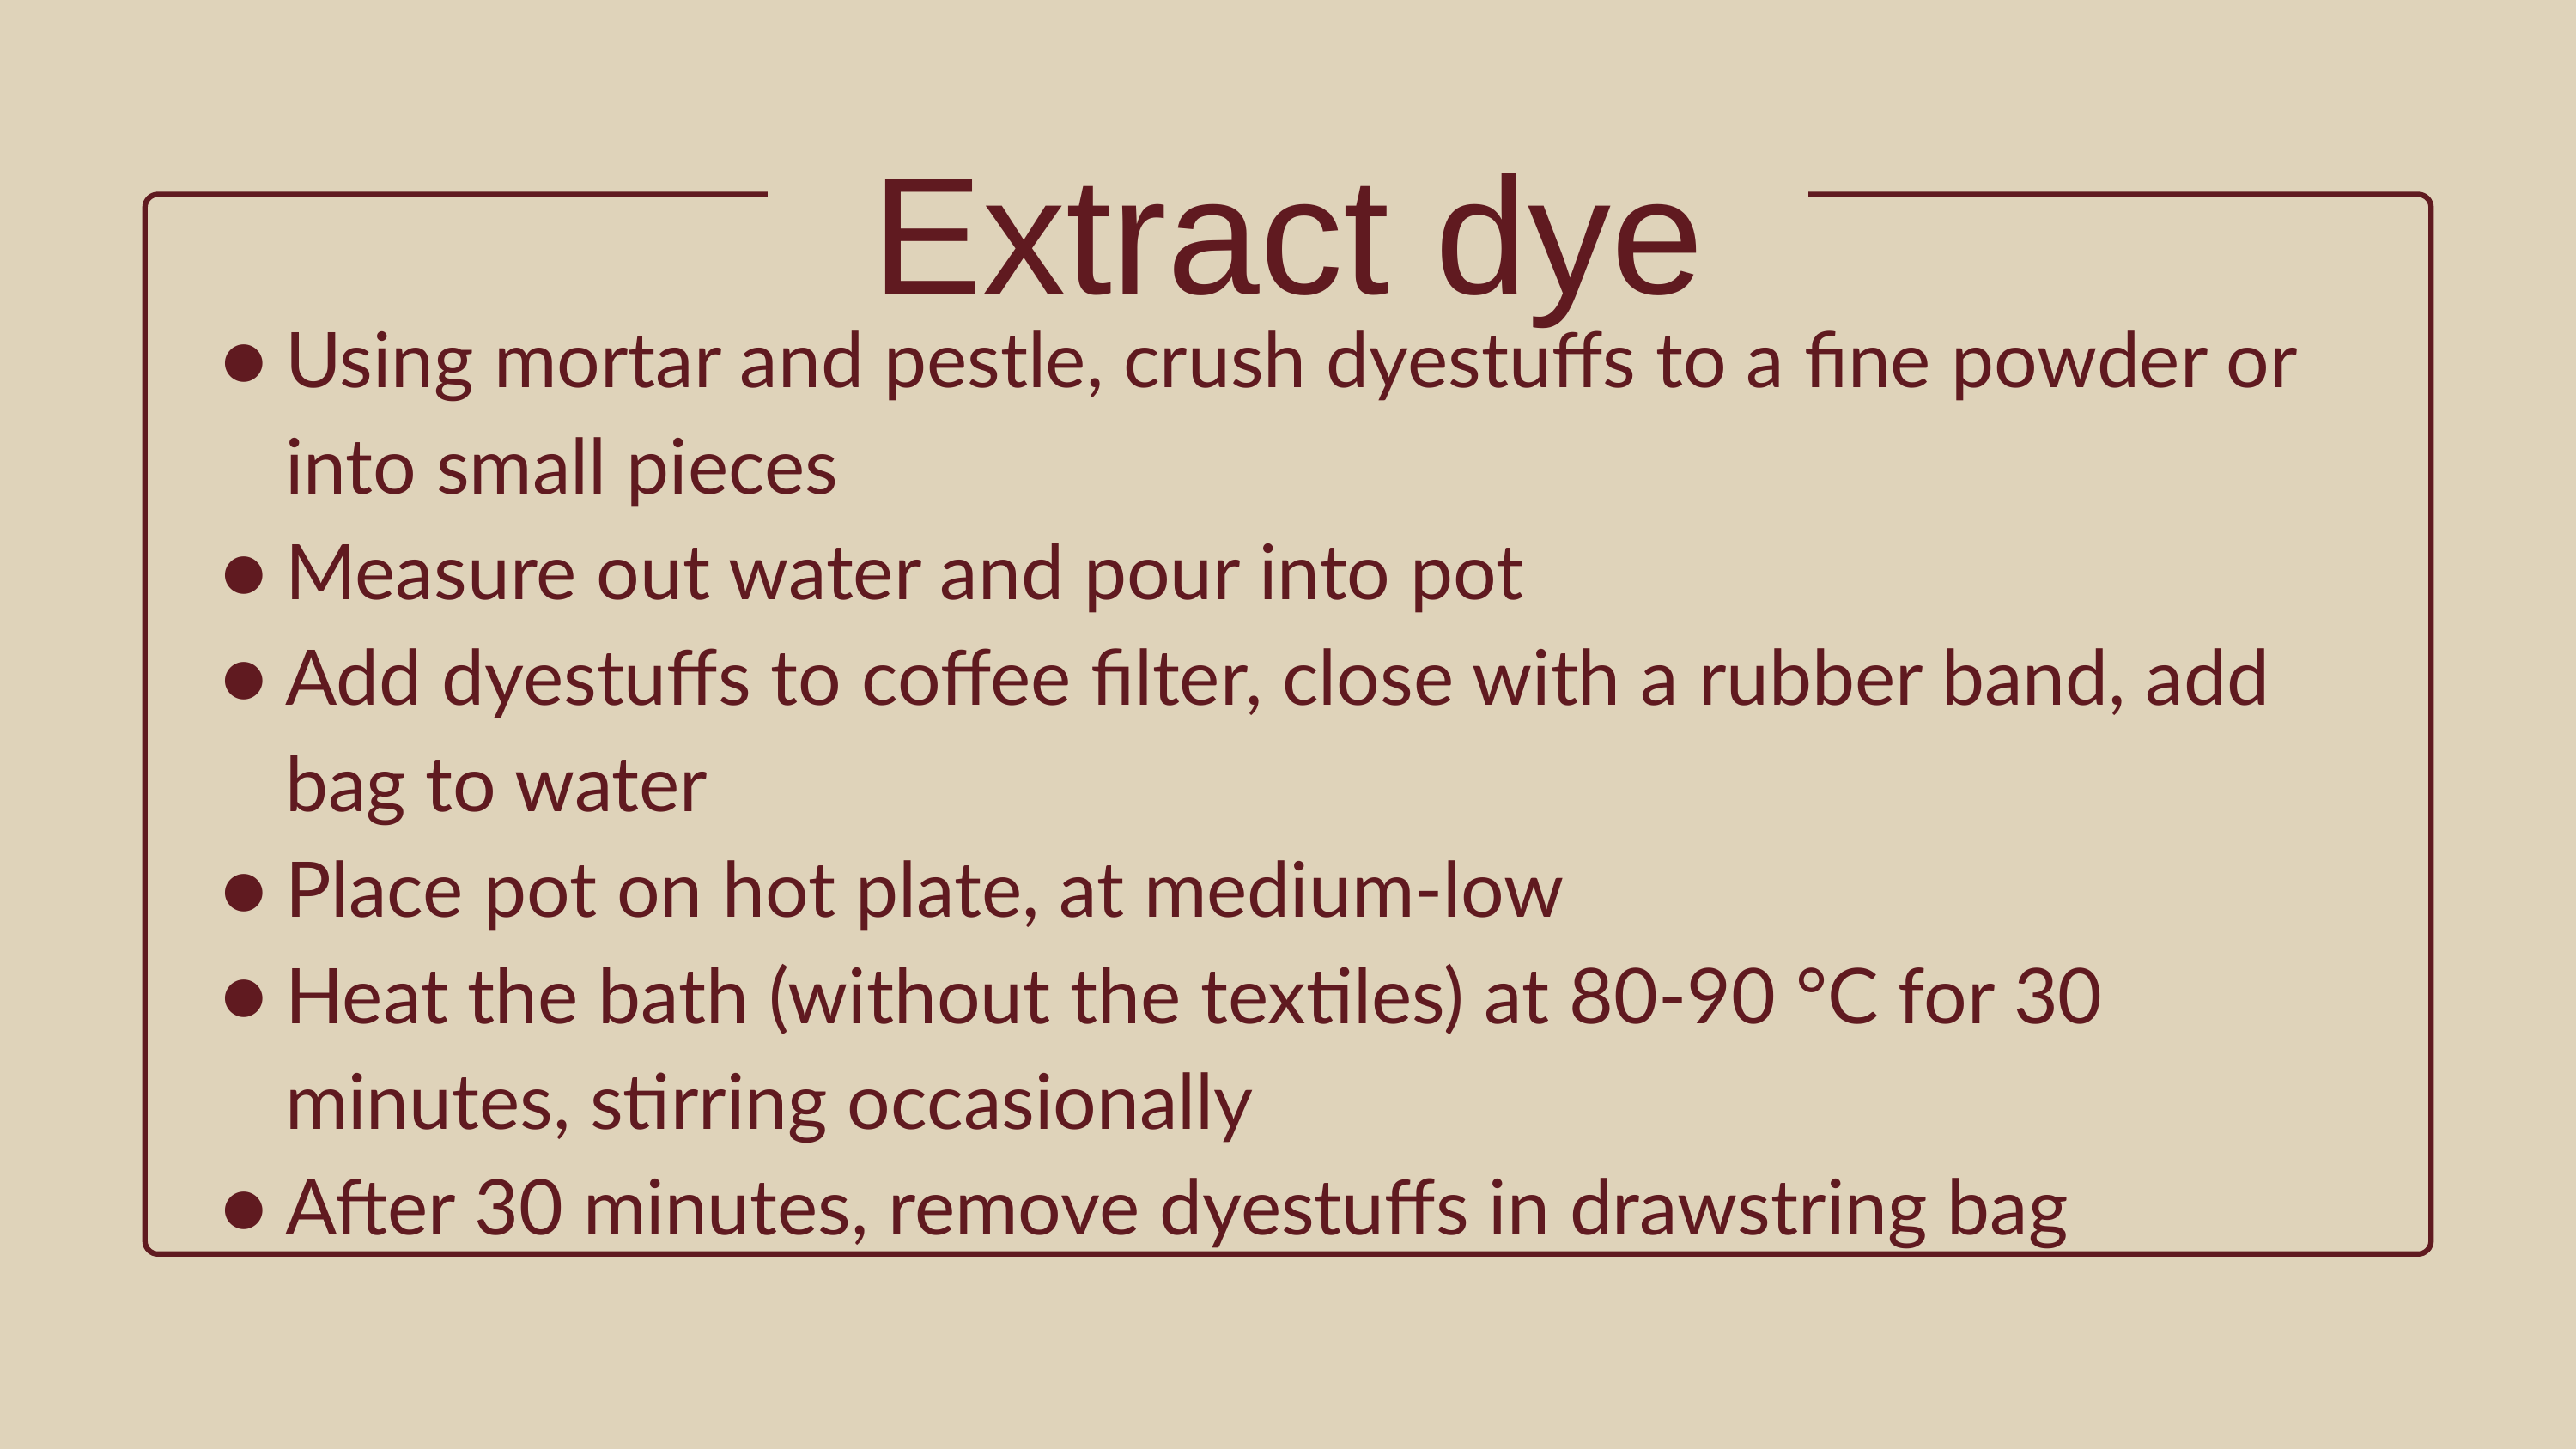

Extract dye

​​Using mortar and pestle, crush dyestuffs to a fine powder or into small pieces
Measure out water and pour into pot
Add dyestuffs to coffee filter, close with a rubber band, add bag to water
Place pot on hot plate, at medium-low
Heat the bath (without the textiles) at 80-90 °C for 30 minutes, stirring occasionally
After 30 minutes, remove dyestuffs in drawstring bag